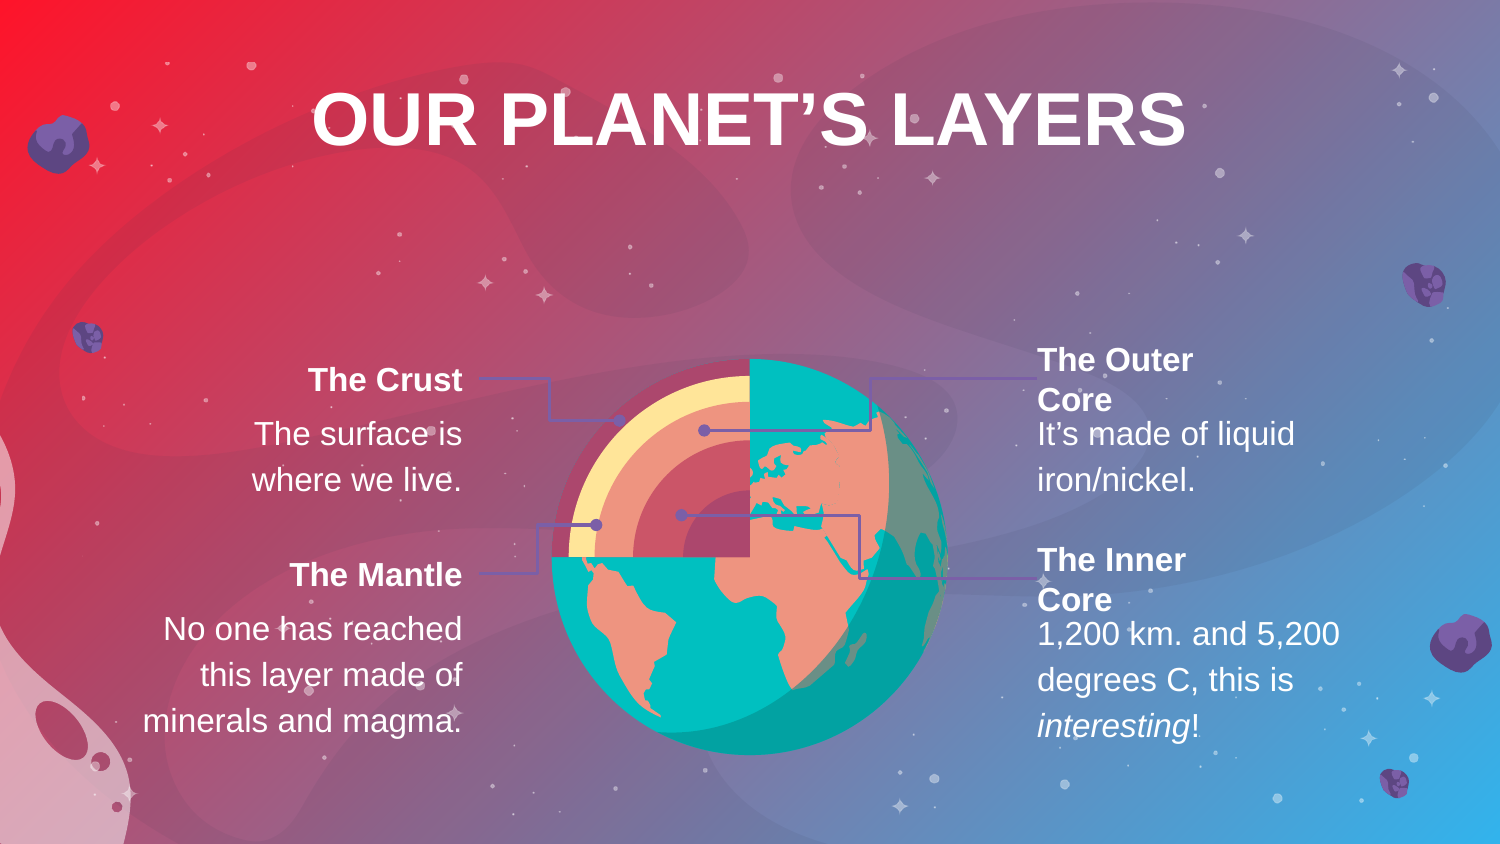

# OUR PLANET’S LAYERS
The Crust
The Outer Core

The surface is where we live.
It’s made of liquid iron/nickel.
The Mantle
The Inner Core
No one has reached this layer made of minerals and magma.
1,200 km. and 5,200 degrees C, this is interesting!